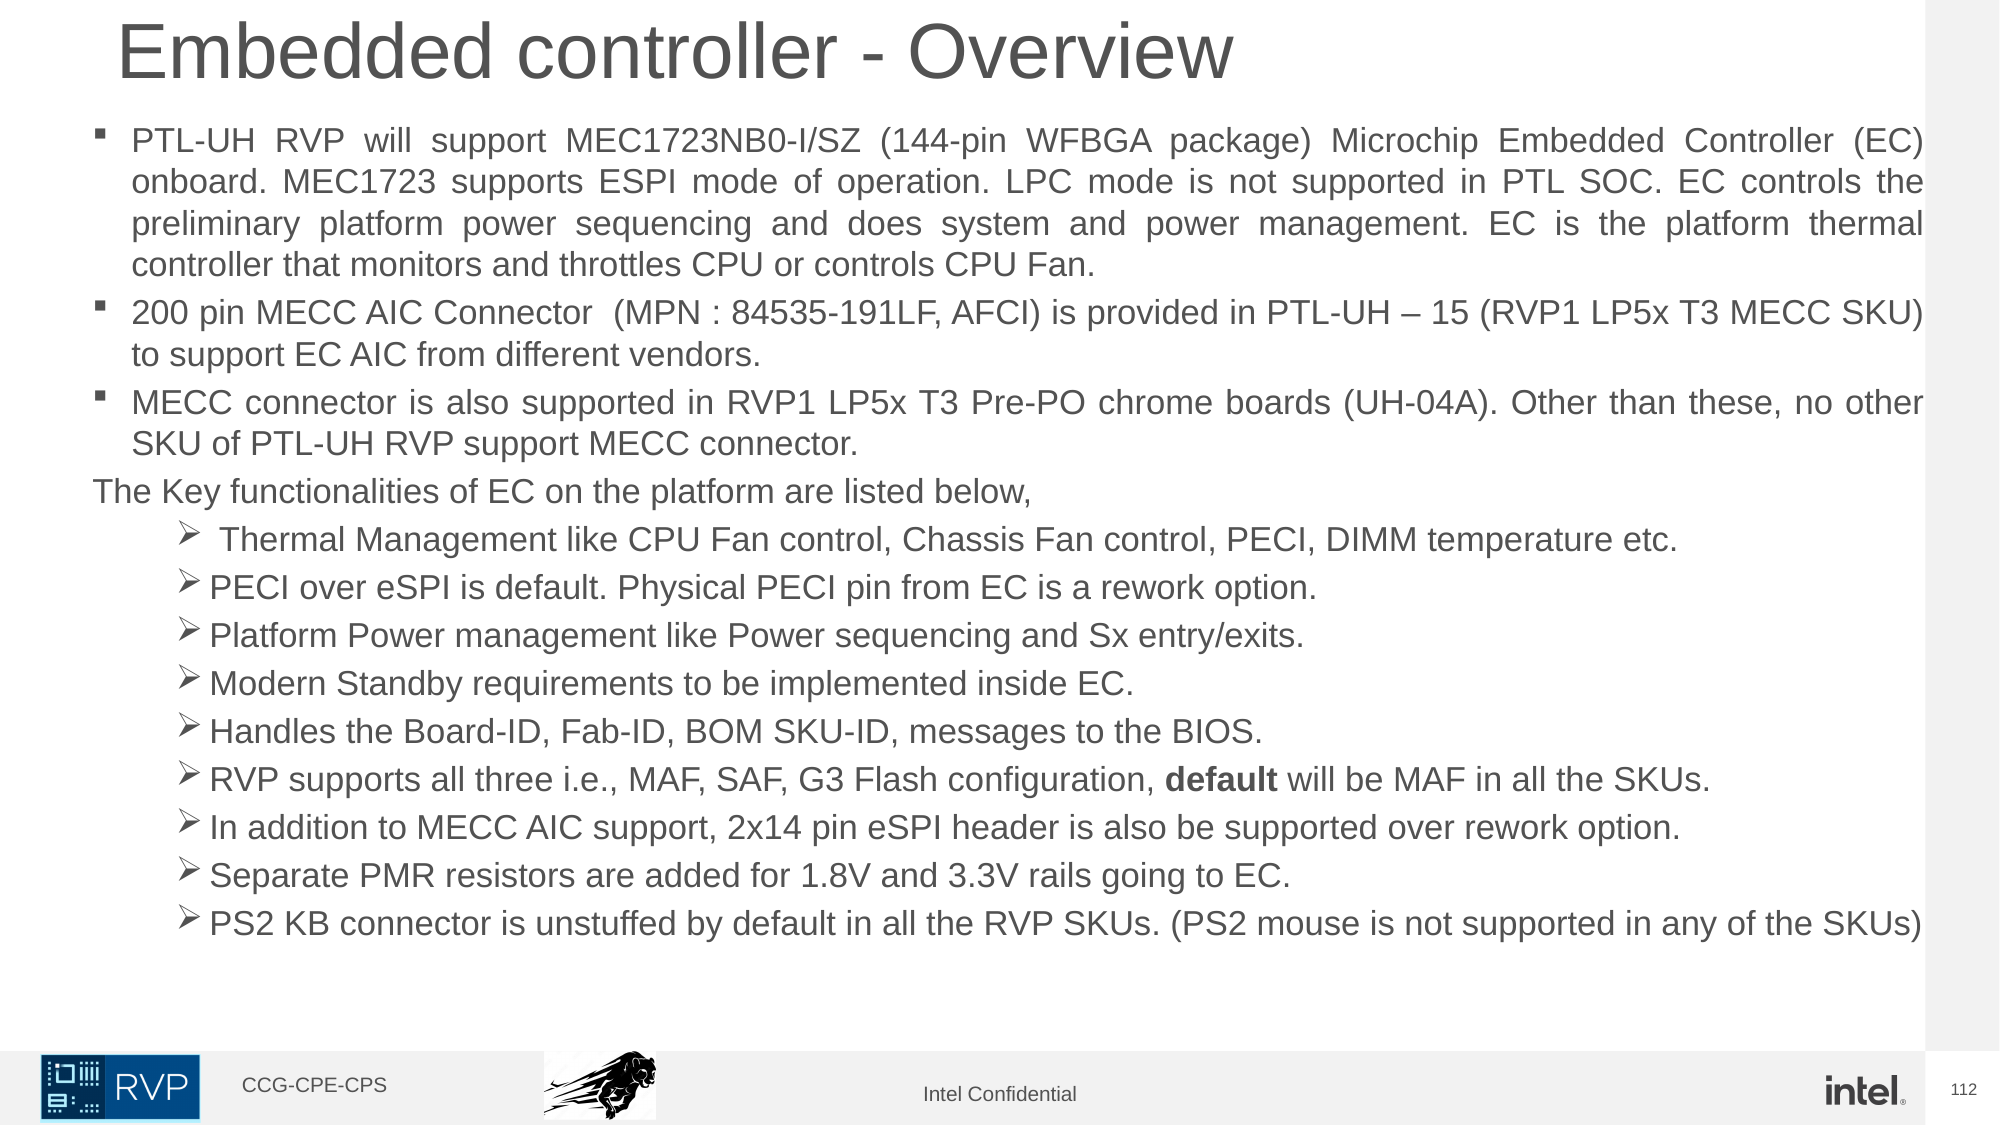

Embedded controller - Overview
PTL-UH RVP will support MEC1723NB0-I/SZ (144-pin WFBGA package) Microchip Embedded Controller (EC) onboard. MEC1723 supports ESPI mode of operation. LPC mode is not supported in PTL SOC. EC controls the preliminary platform power sequencing and does system and power management. EC is the platform thermal controller that monitors and throttles CPU or controls CPU Fan.
200 pin MECC AIC Connector  (MPN : 84535-191LF, AFCI) is provided in PTL-UH – 15 (RVP1 LP5x T3 MECC SKU) to support EC AIC from different vendors.
MECC connector is also supported in RVP1 LP5x T3 Pre-PO chrome boards (UH-04A). Other than these, no other SKU of PTL-UH RVP support MECC connector.
The Key functionalities of EC on the platform are listed below,
 Thermal Management like CPU Fan control, Chassis Fan control, PECI, DIMM temperature etc.
PECI over eSPI is default. Physical PECI pin from EC is a rework option.
Platform Power management like Power sequencing and Sx entry/exits.
Modern Standby requirements to be implemented inside EC.
Handles the Board-ID, Fab-ID, BOM SKU-ID, messages to the BIOS.
RVP supports all three i.e., MAF, SAF, G3 Flash configuration, default will be MAF in all the SKUs.
In addition to MECC AIC support, 2x14 pin eSPI header is also be supported over rework option.
Separate PMR resistors are added for 1.8V and 3.3V rails going to EC.
PS2 KB connector is unstuffed by default in all the RVP SKUs. (PS2 mouse is not supported in any of the SKUs)